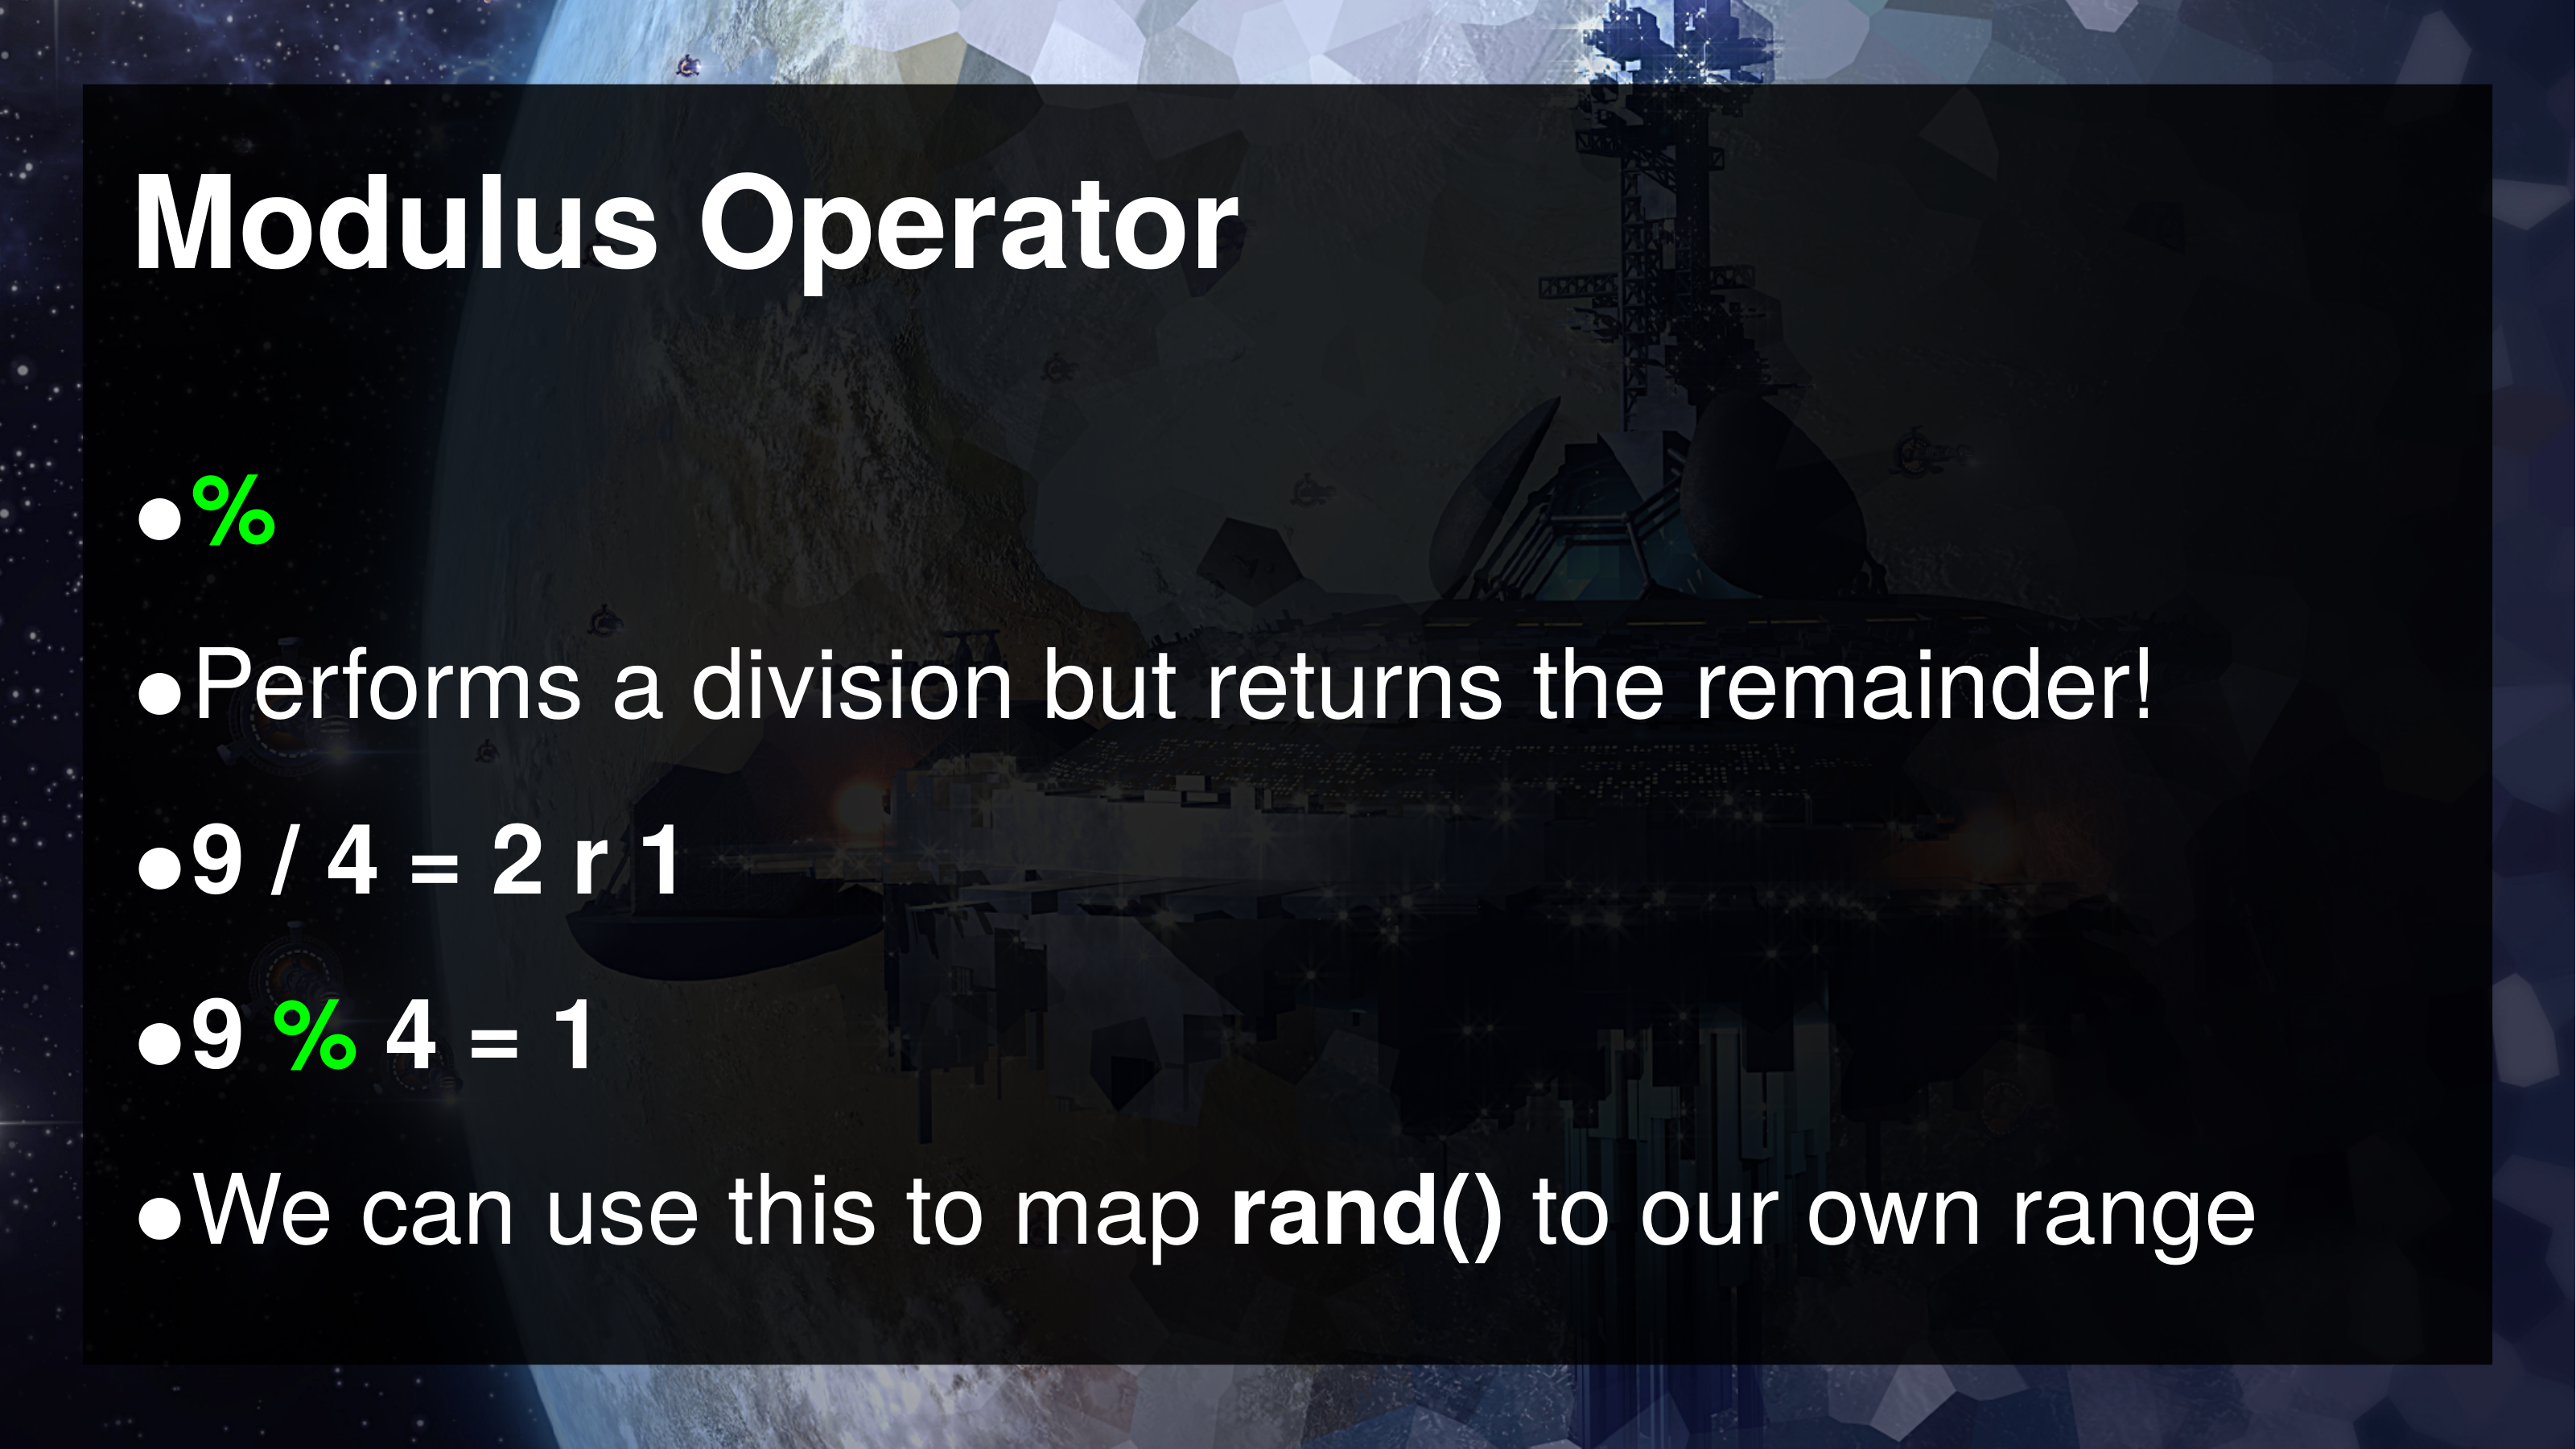

# Modulus Operator
%
Performs a division but returns the remainder!
9 / 4 = 2 r 1
9 % 4 = 1
We can use this to map rand() to our own range